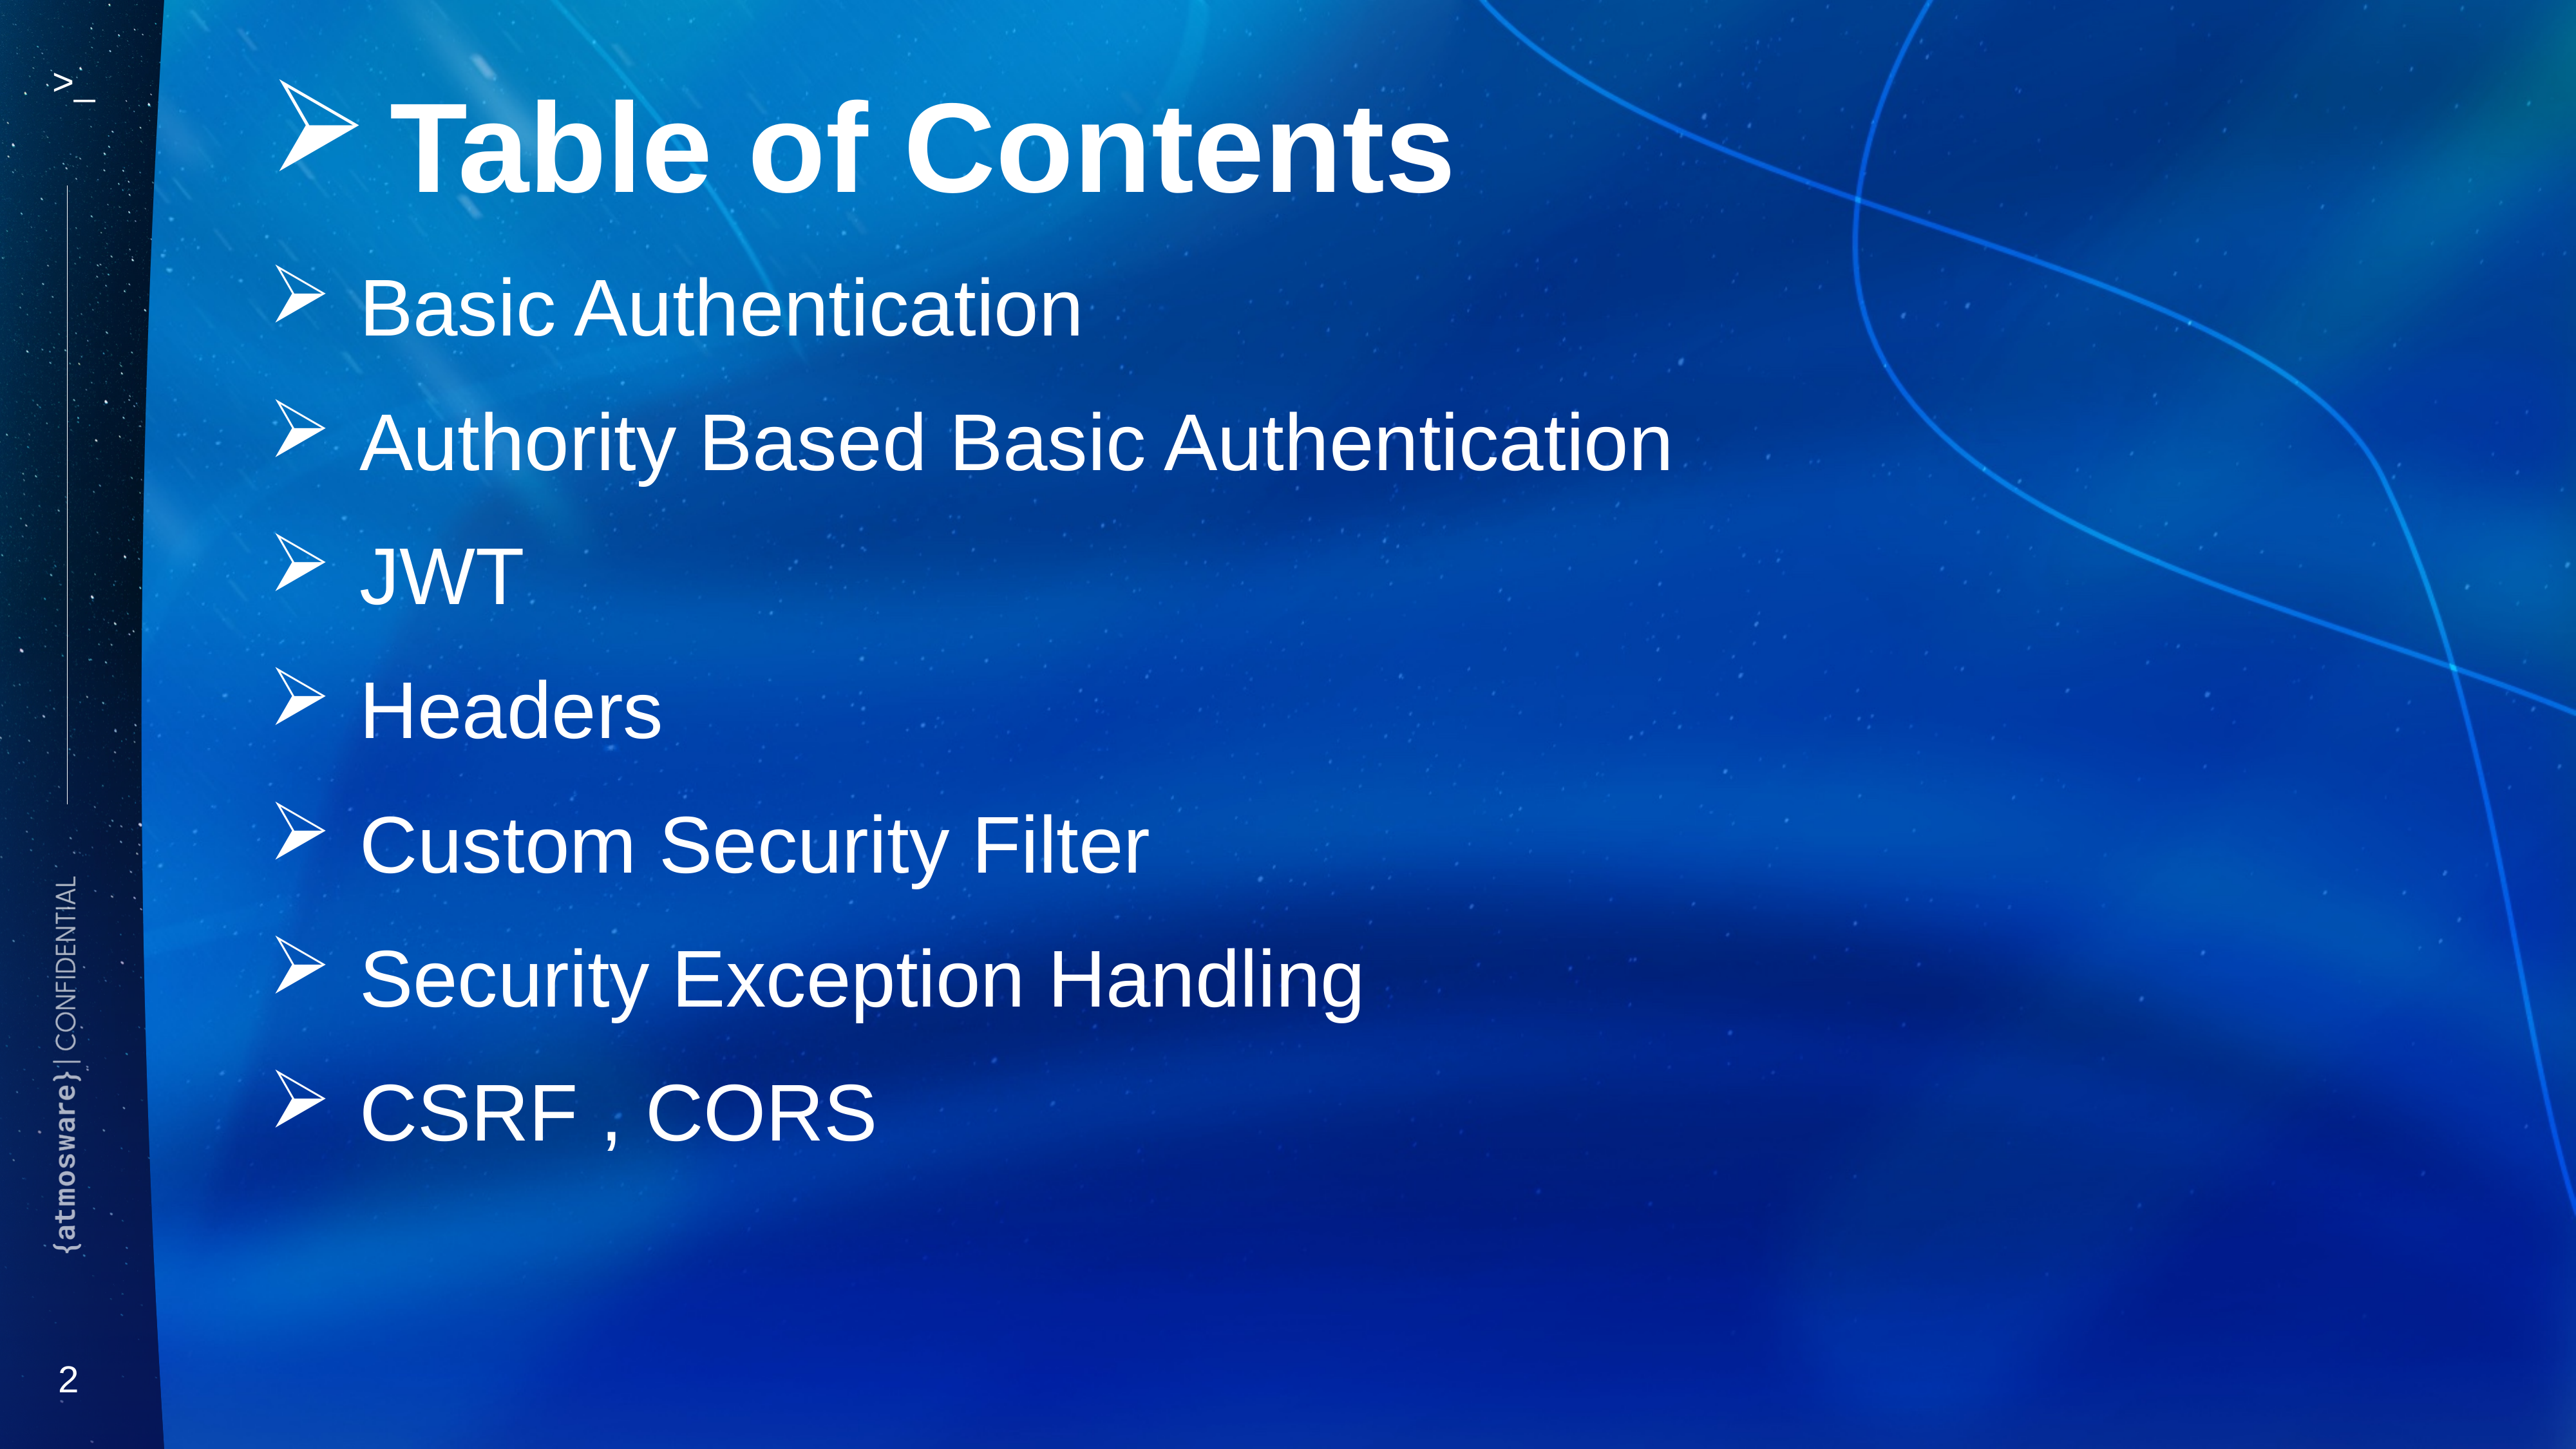

Table of Contents
Basic Authentication
Authority Based Basic Authentication
JWT
Headers
Custom Security Filter
Security Exception Handling
CSRF , CORS
2